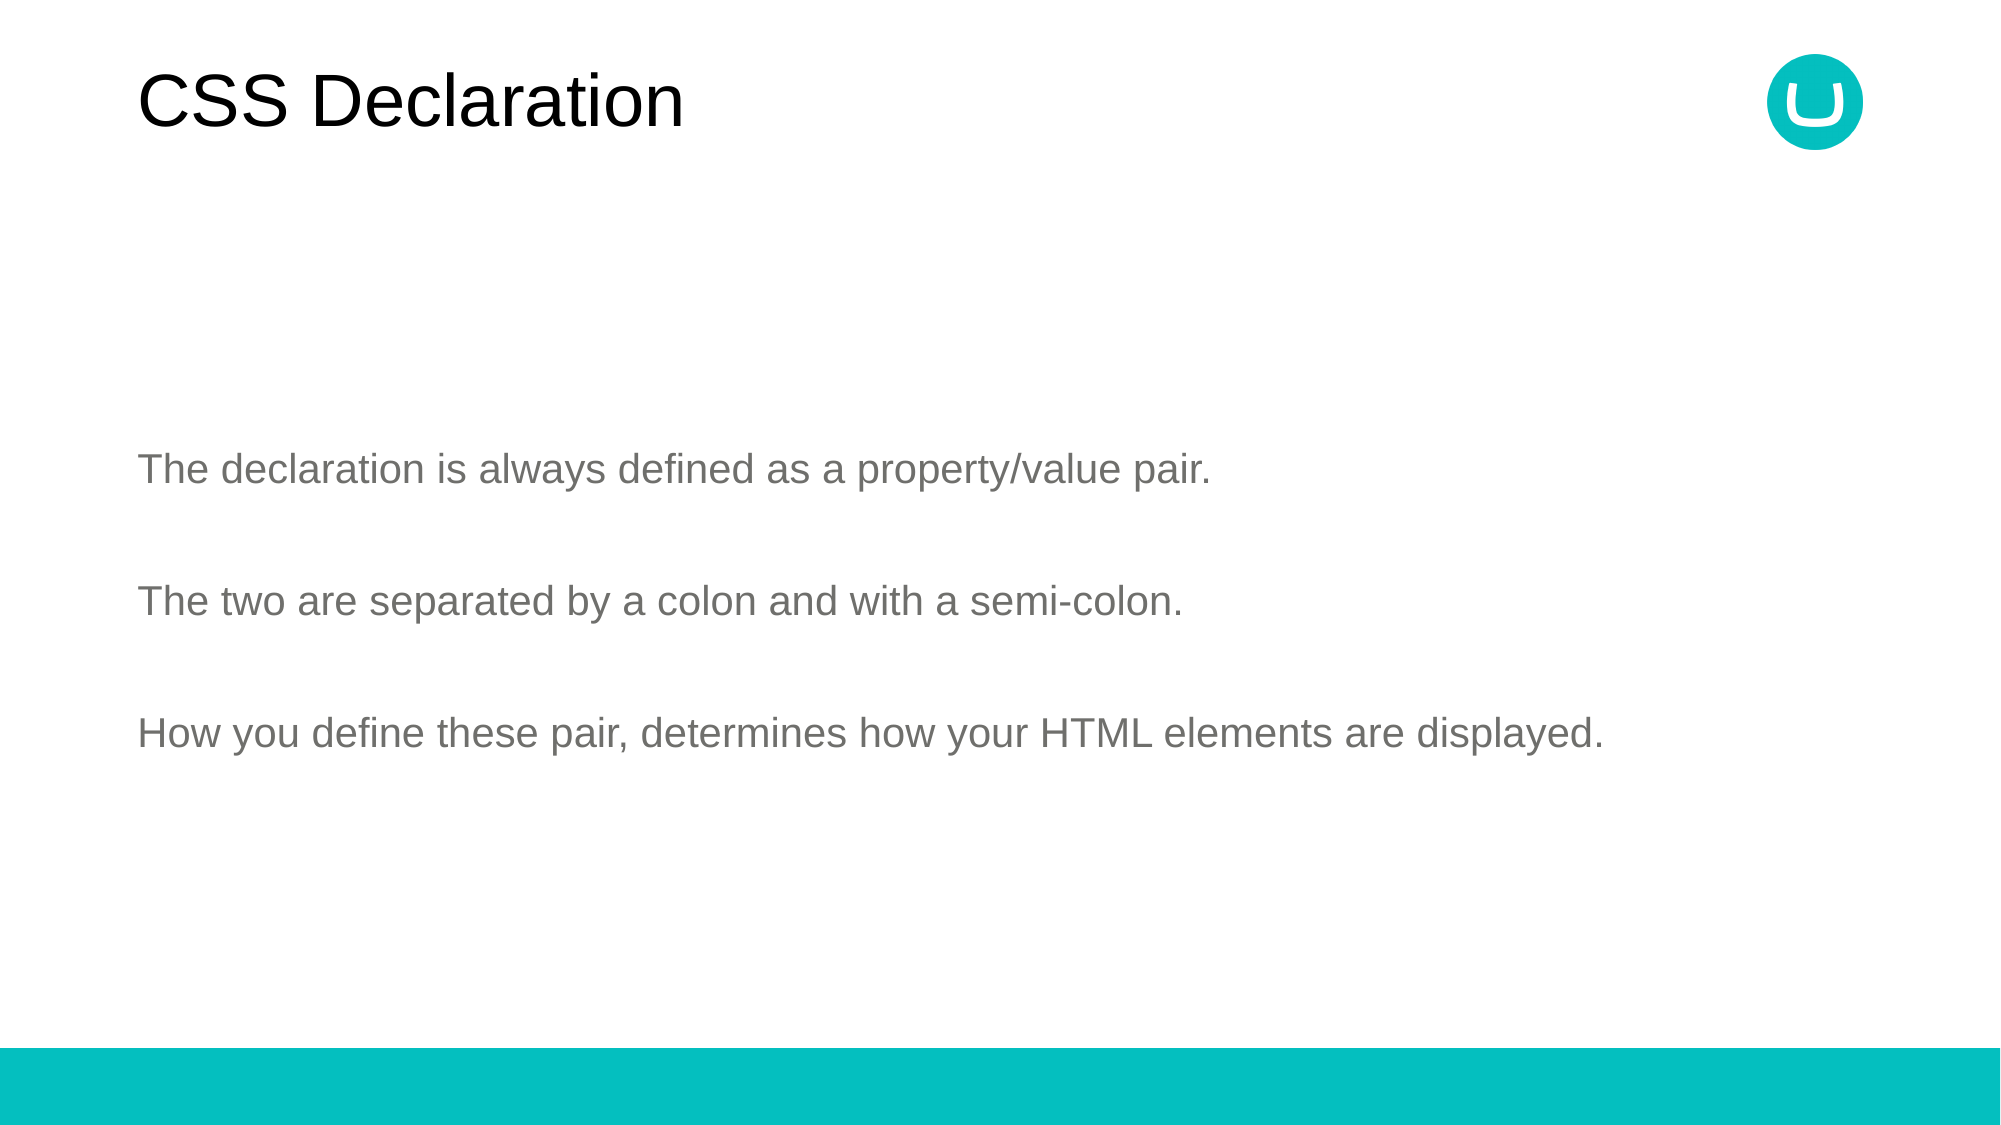

# CSS Declaration
The declaration is always defined as a property/value pair.

The two are separated by a colon and with a semi-colon.

How you define these pair, determines how your HTML elements are displayed.